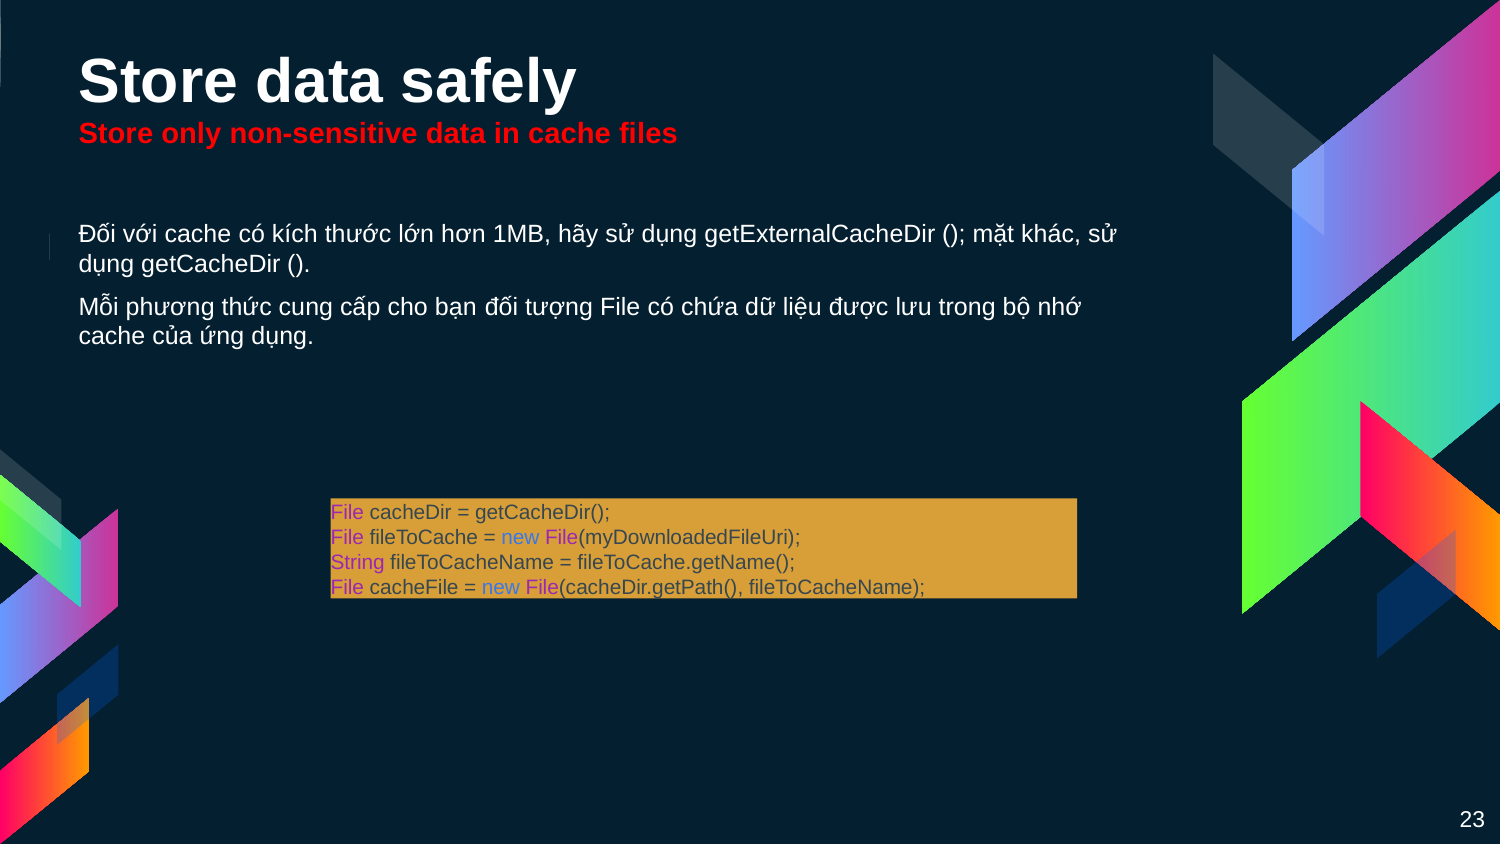

# Store data safely Store only non-sensitive data in cache files
Đối với cache có kích thước lớn hơn 1MB, hãy sử dụng getExternalCacheDir (); mặt khác, sử dụng getCacheDir ().
Mỗi phương thức cung cấp cho bạn đối tượng File có chứa dữ liệu được lưu trong bộ nhớ cache của ứng dụng.

File cacheDir = getCacheDir();
File fileToCache = new File(myDownloadedFileUri);
String fileToCacheName = fileToCache.getName();
File cacheFile = new File(cacheDir.getPath(), fileToCacheName);
23